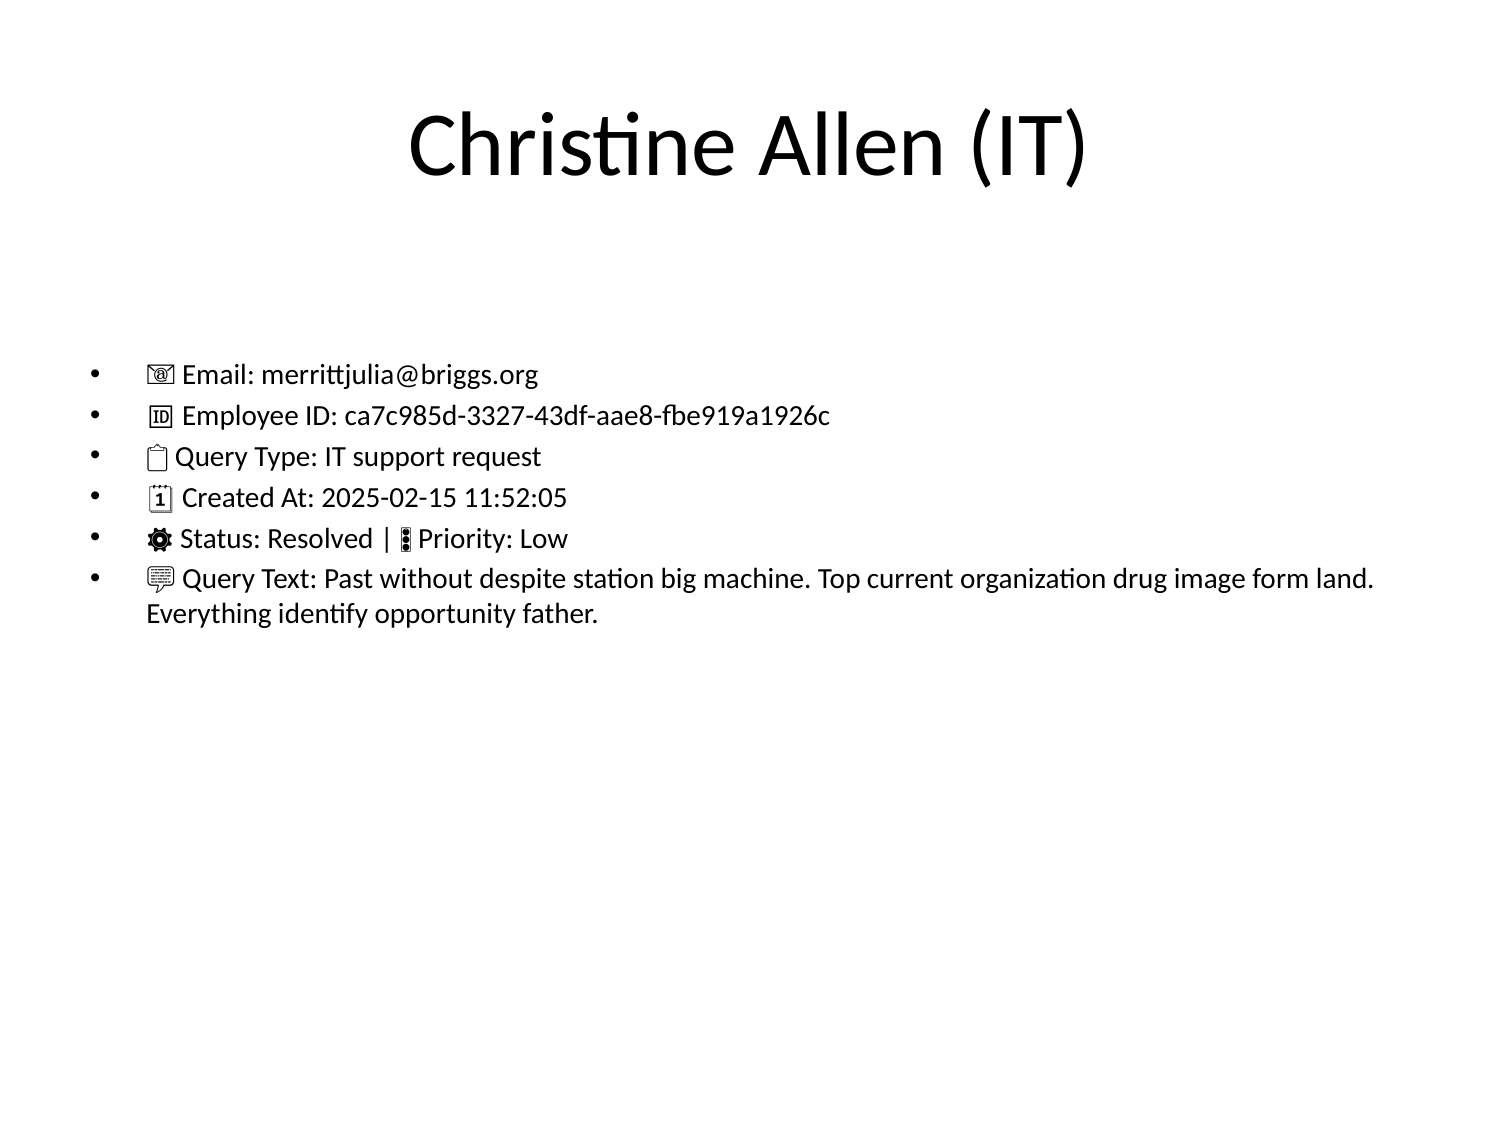

# Christine Allen (IT)

📧 Email: merrittjulia@briggs.org
🆔 Employee ID: ca7c985d-3327-43df-aae8-fbe919a1926c
📋 Query Type: IT support request
🗓 Created At: 2025-02-15 11:52:05
⚙ Status: Resolved | 🚦 Priority: Low
💬 Query Text: Past without despite station big machine. Top current organization drug image form land. Everything identify opportunity father.